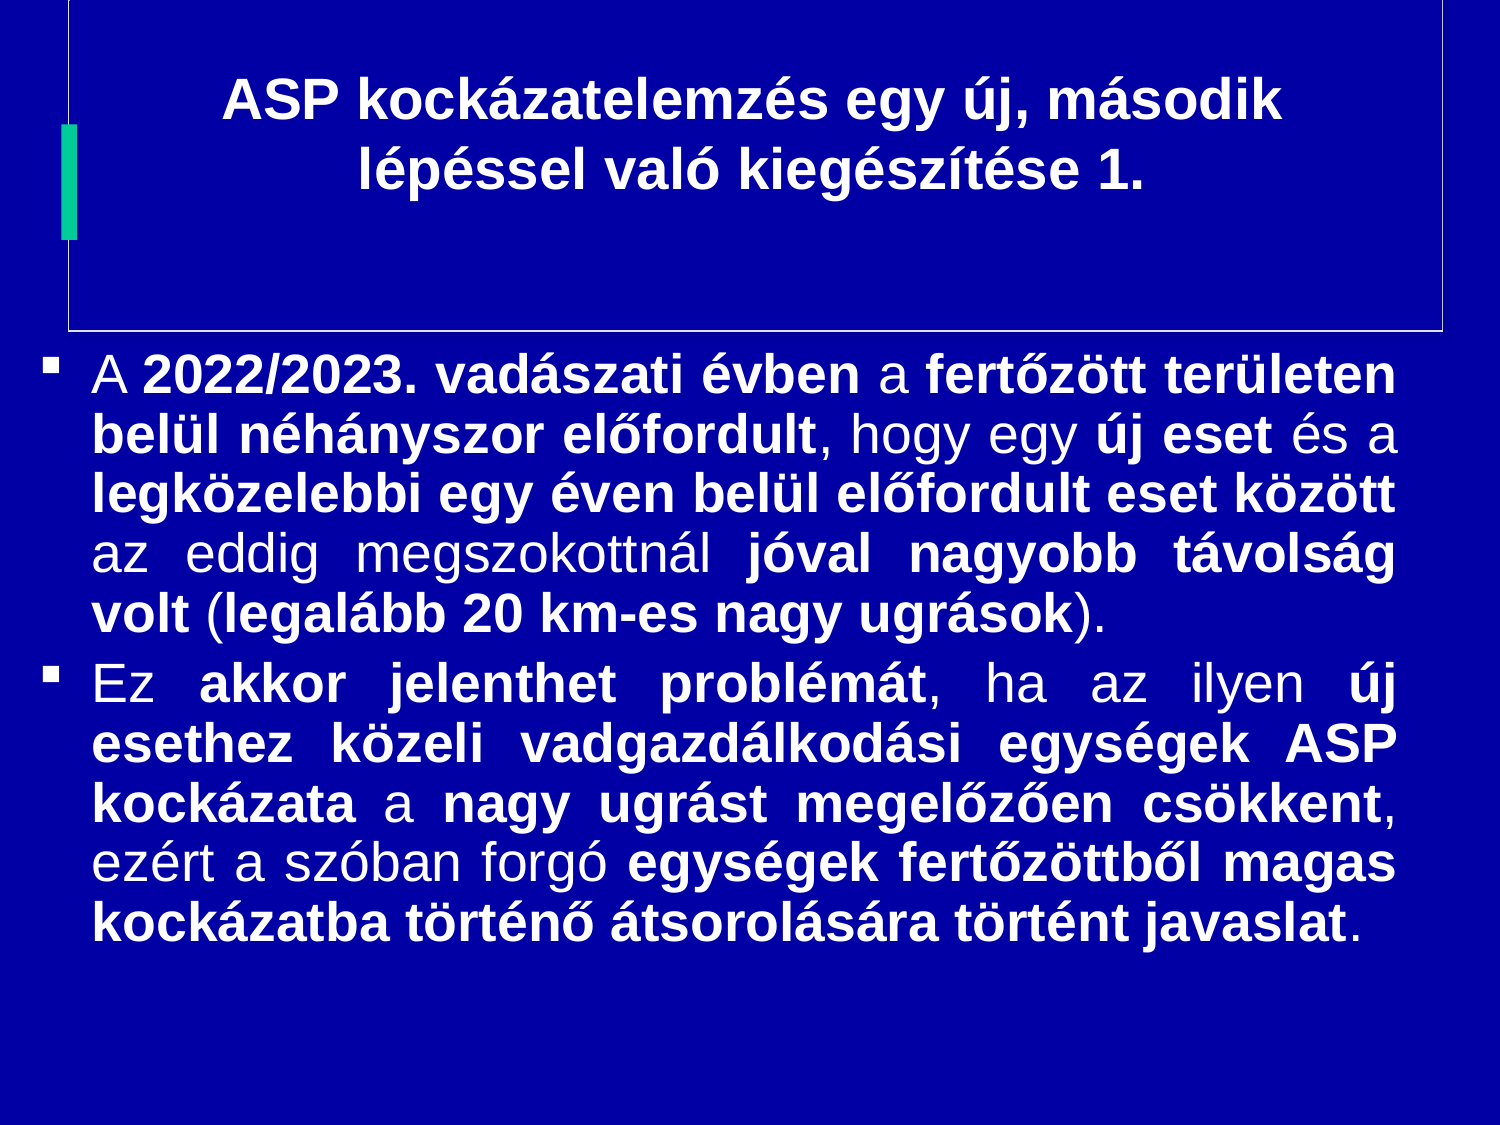

# ASP kockázatelemzés egy új, második lépéssel való kiegészítése 1.

A 2022/2023. vadászati évben a fertőzött területen belül néhányszor előfordult, hogy egy új eset és a legközelebbi egy éven belül előfordult eset között az eddig megszokottnál jóval nagyobb távolság volt (legalább 20 km-es nagy ugrások).
Ez akkor jelenthet problémát, ha az ilyen új esethez közeli vadgazdálkodási egységek ASP kockázata a nagy ugrást megelőzően csökkent, ezért a szóban forgó egységek fertőzöttből magas kockázatba történő átsorolására történt javaslat.